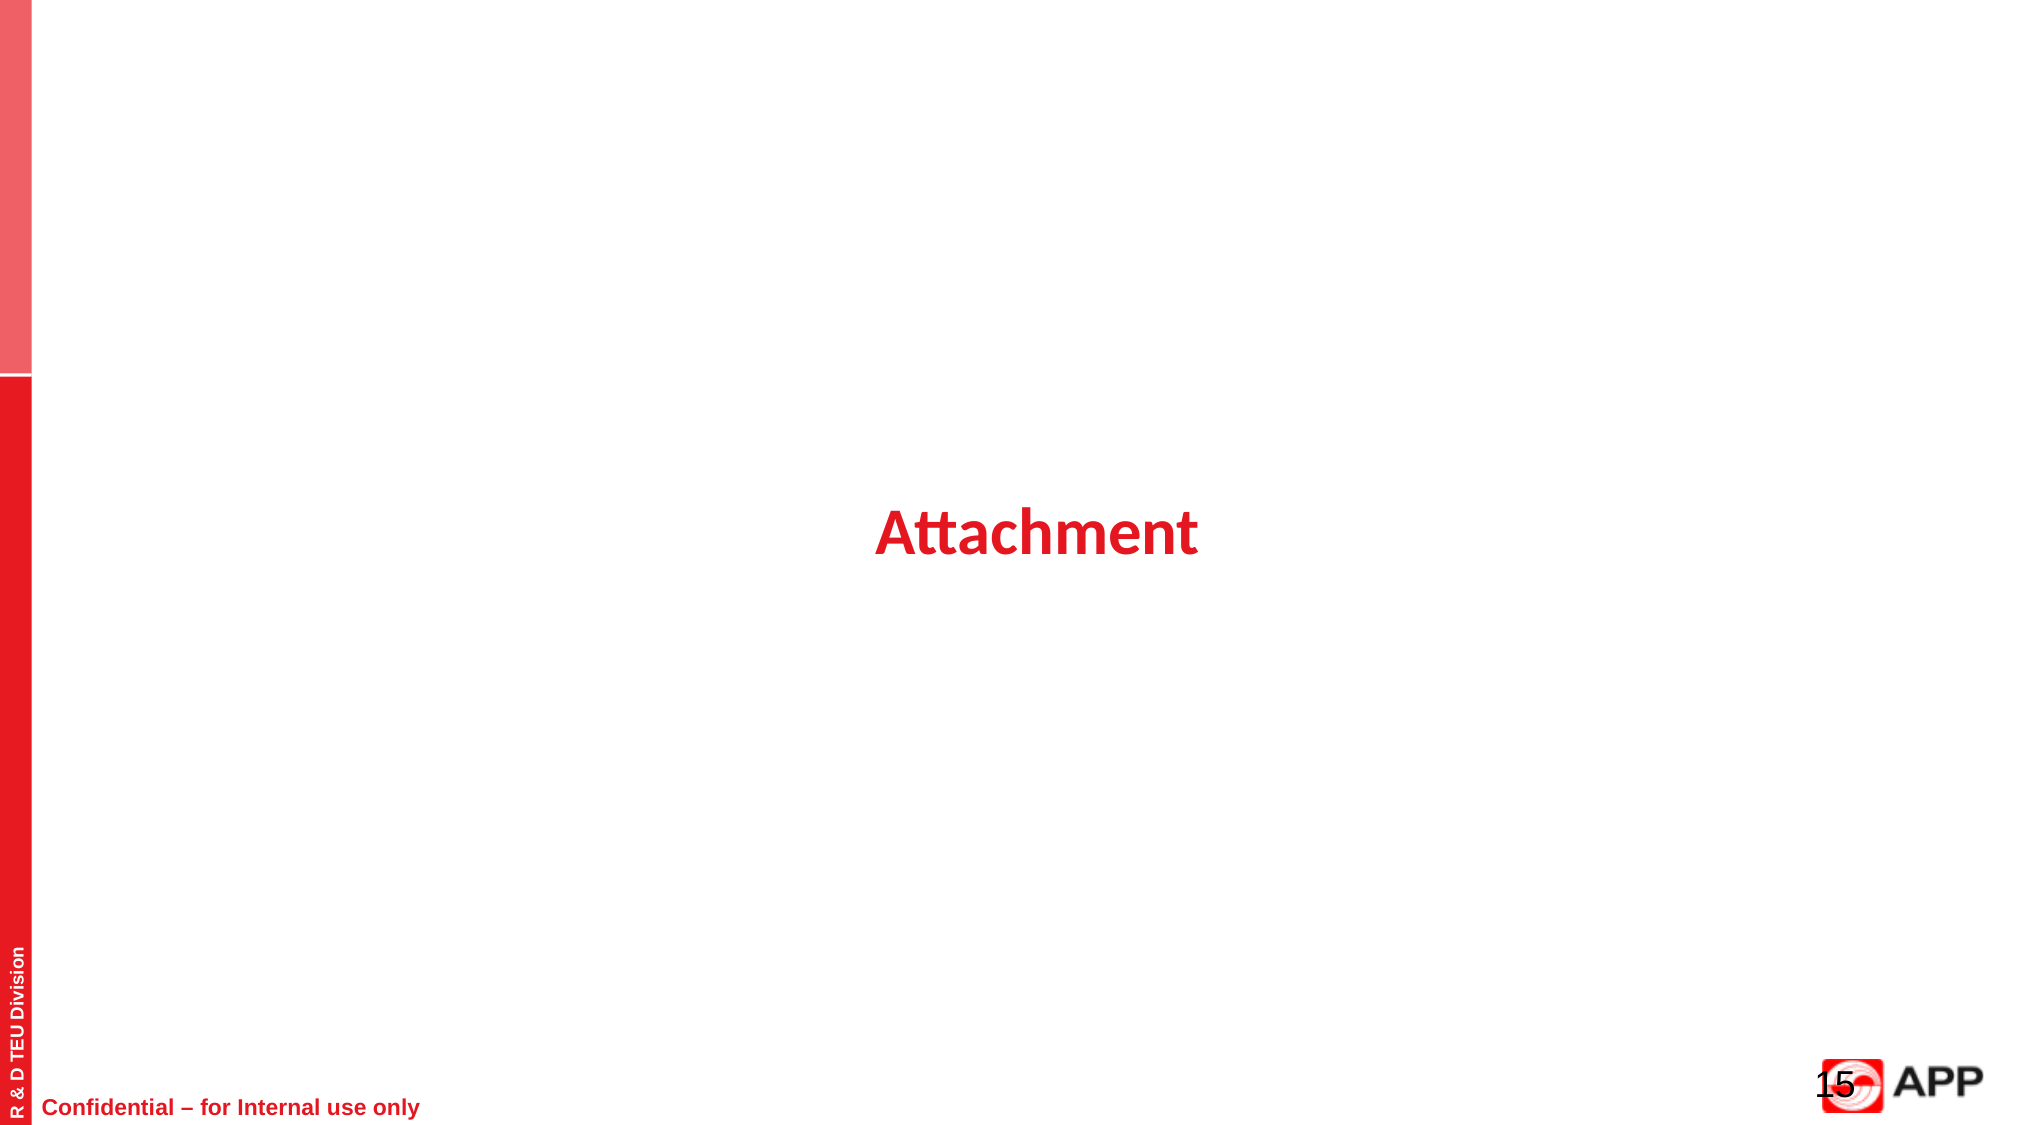

# Attachment
R & D TEU Division
Confidential – for Internal use only